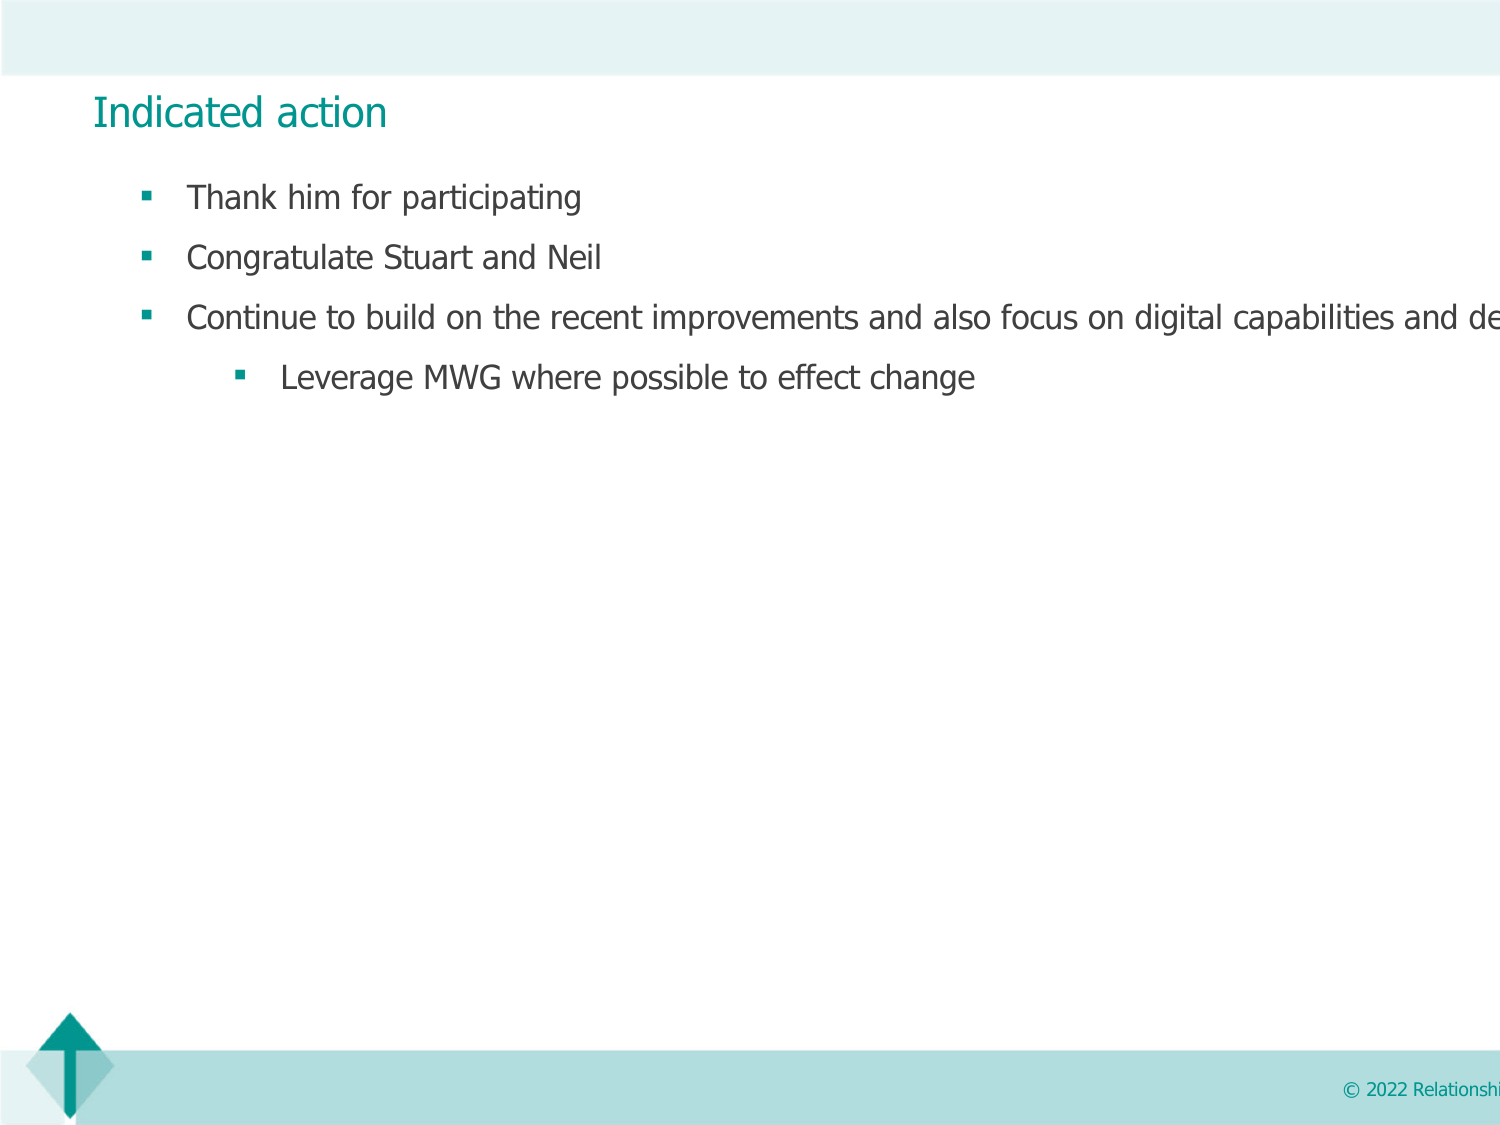

Indicated action
Thank him for participating
Congratulate Stuart and Neil
Continue to build on the recent improvements and also focus on digital capabilities and delivery
Leverage MWG where possible to effect change
© 2022 Relationship Audits & Management®